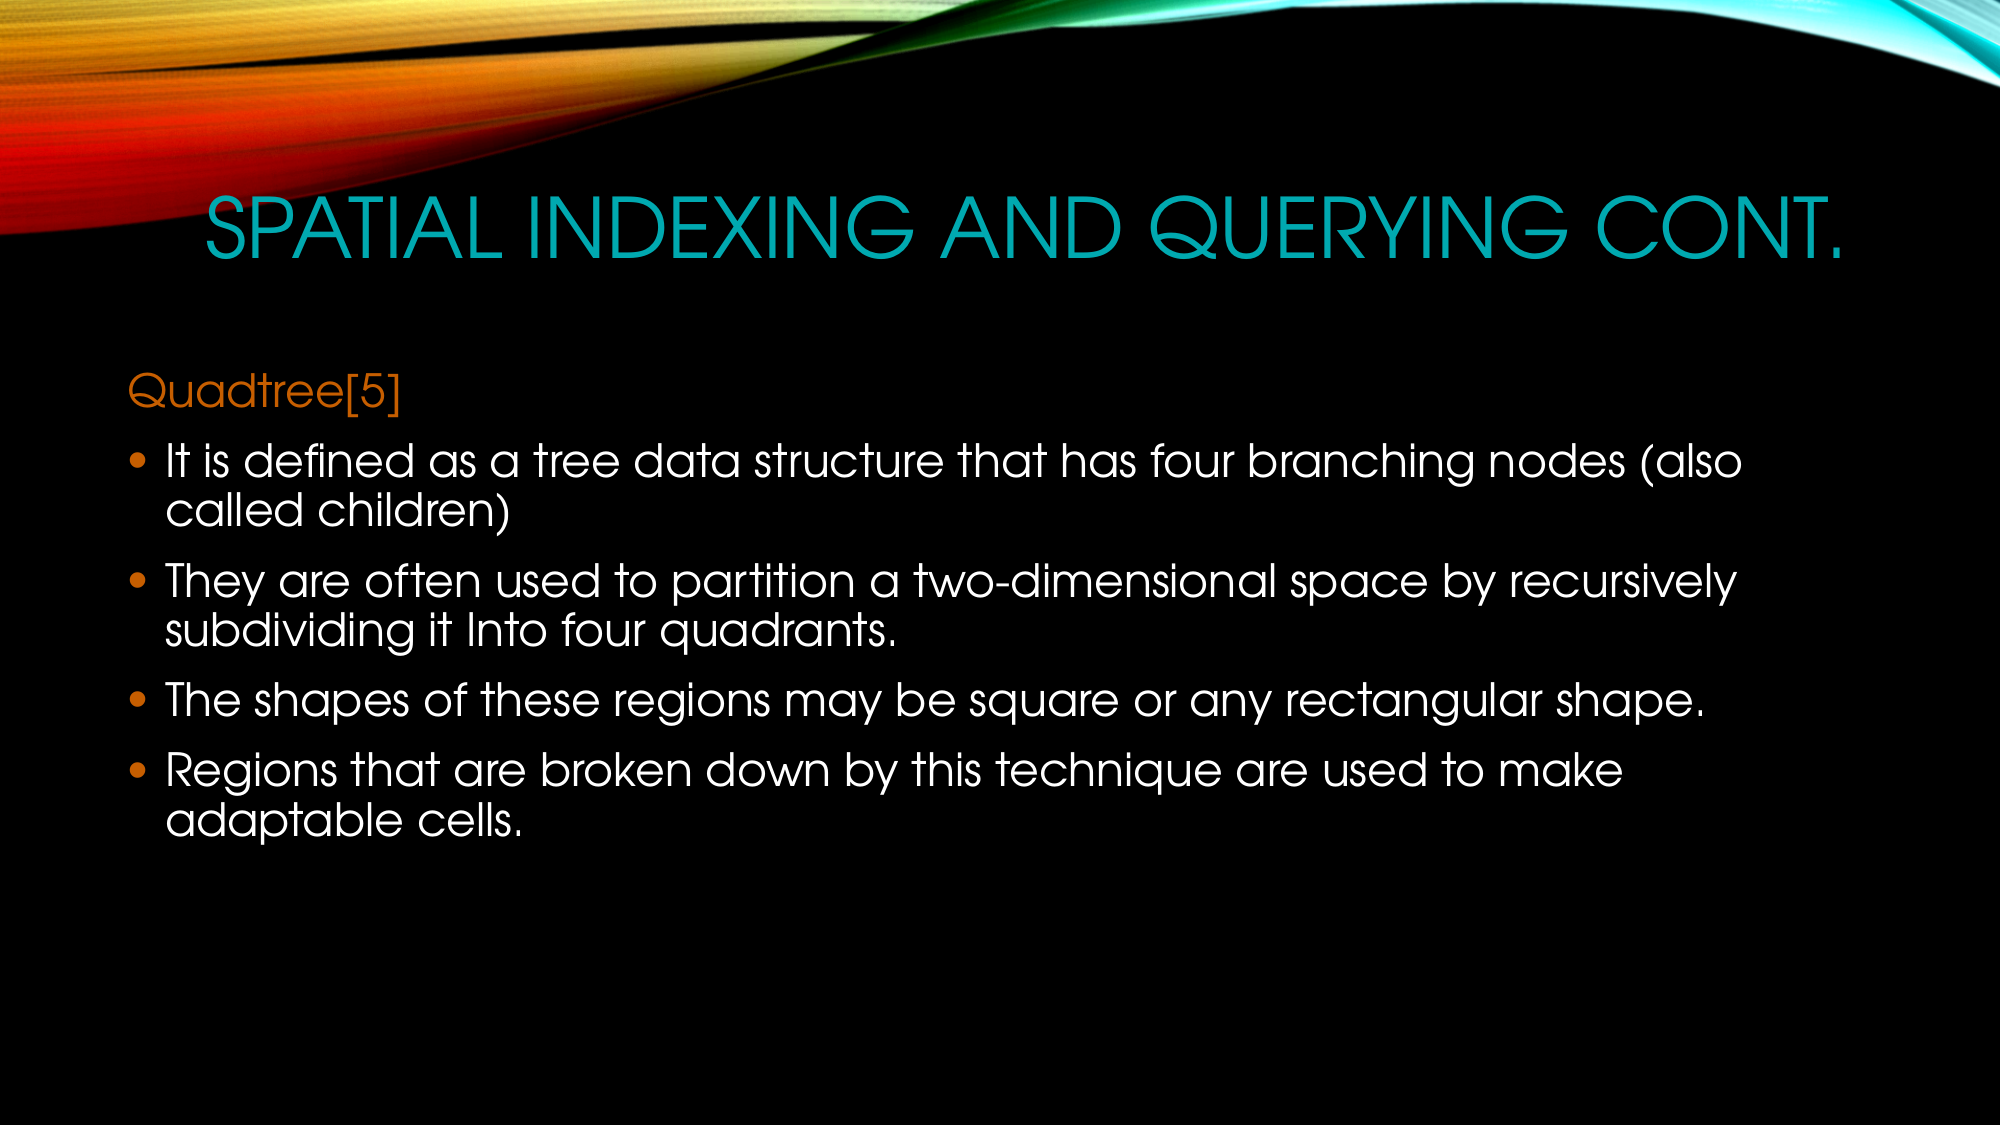

# Spatial indexing and querying cont.
Quadtree[5]
It is defined as a tree data structure that has four branching nodes (also called children)
They are often used to partition a two-dimensional space by recursively subdividing it Into four quadrants.
The shapes of these regions may be square or any rectangular shape.
Regions that are broken down by this technique are used to make adaptable cells.